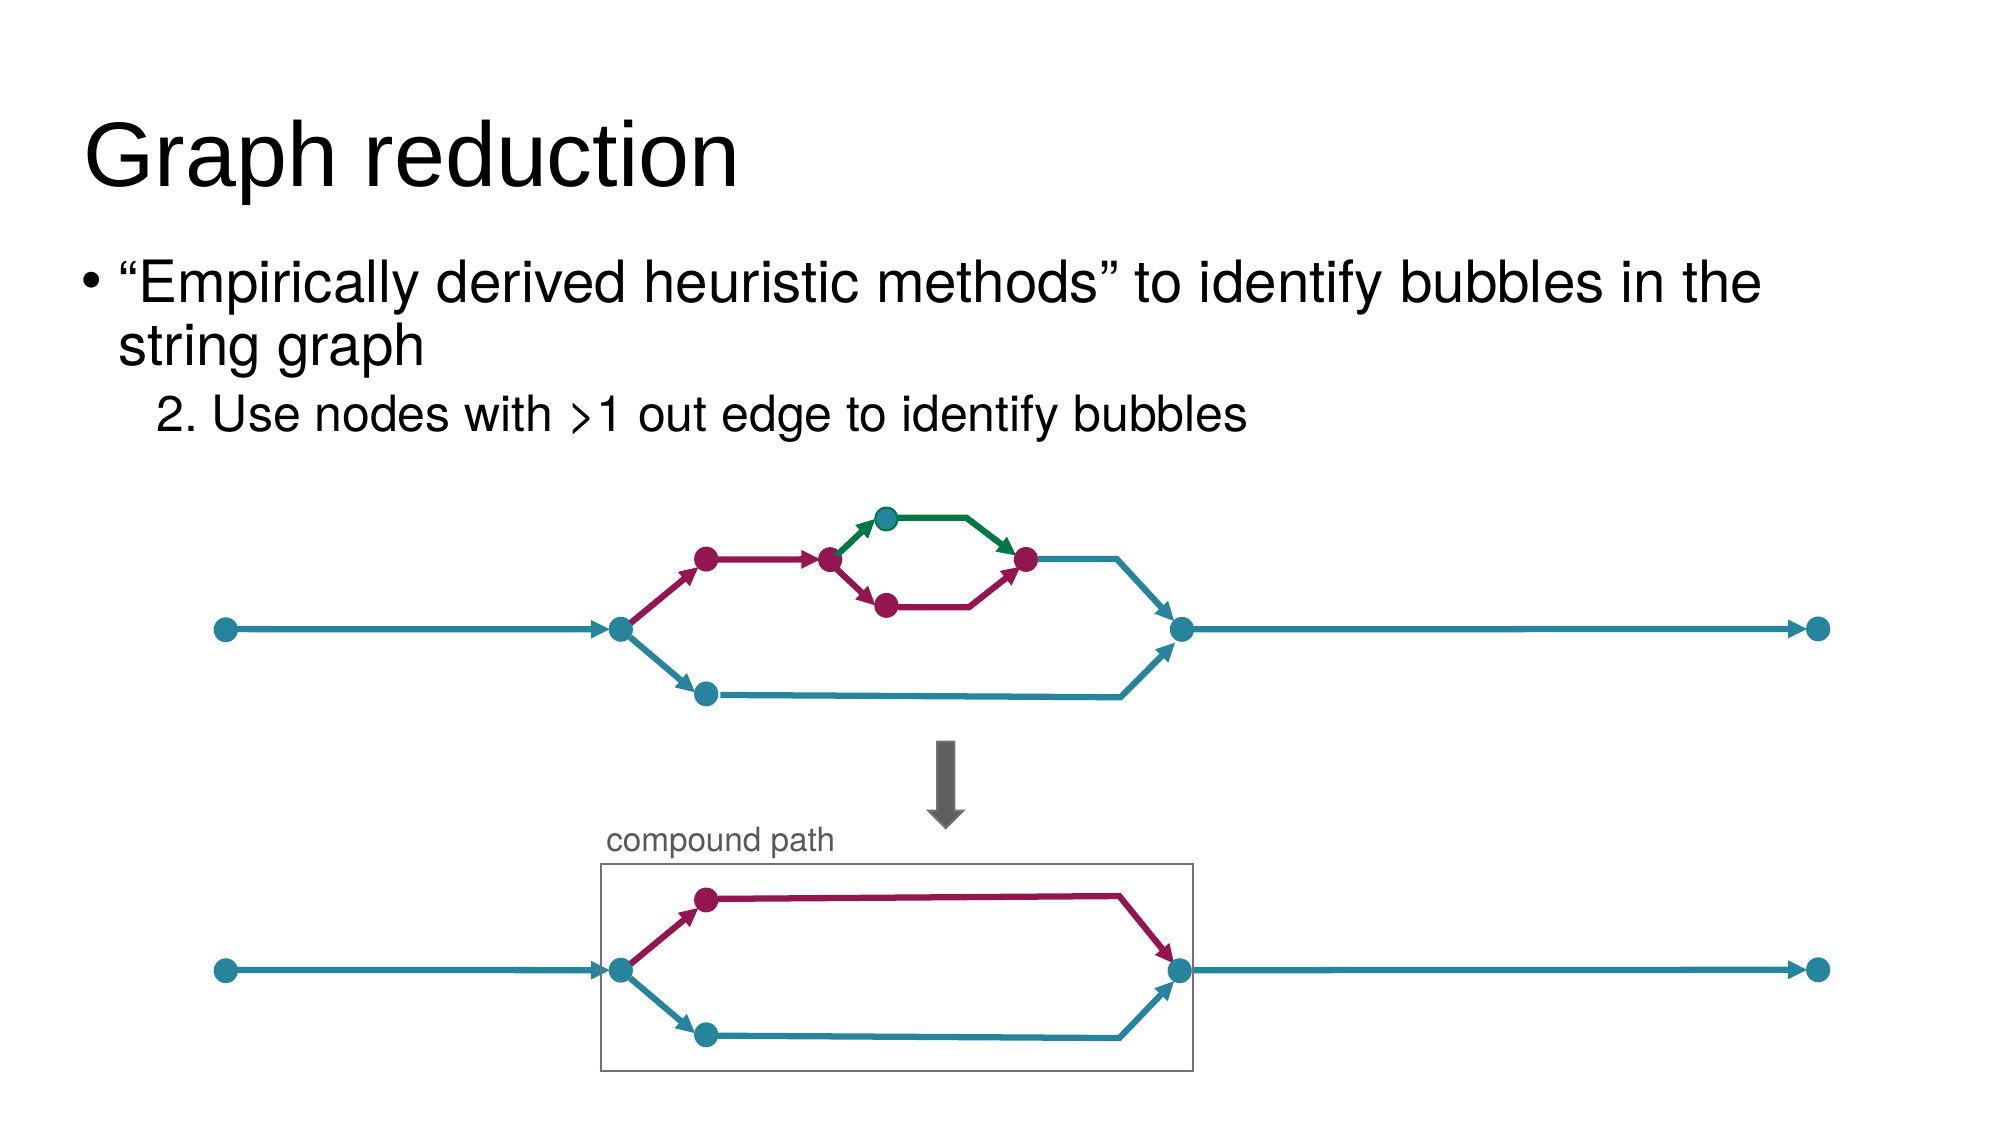

Graph reduction
“Empirically derived heuristic methods” to identify bubbles in the string graph
2. Use nodes with >1 out edge to identify bubbles

v

compound path